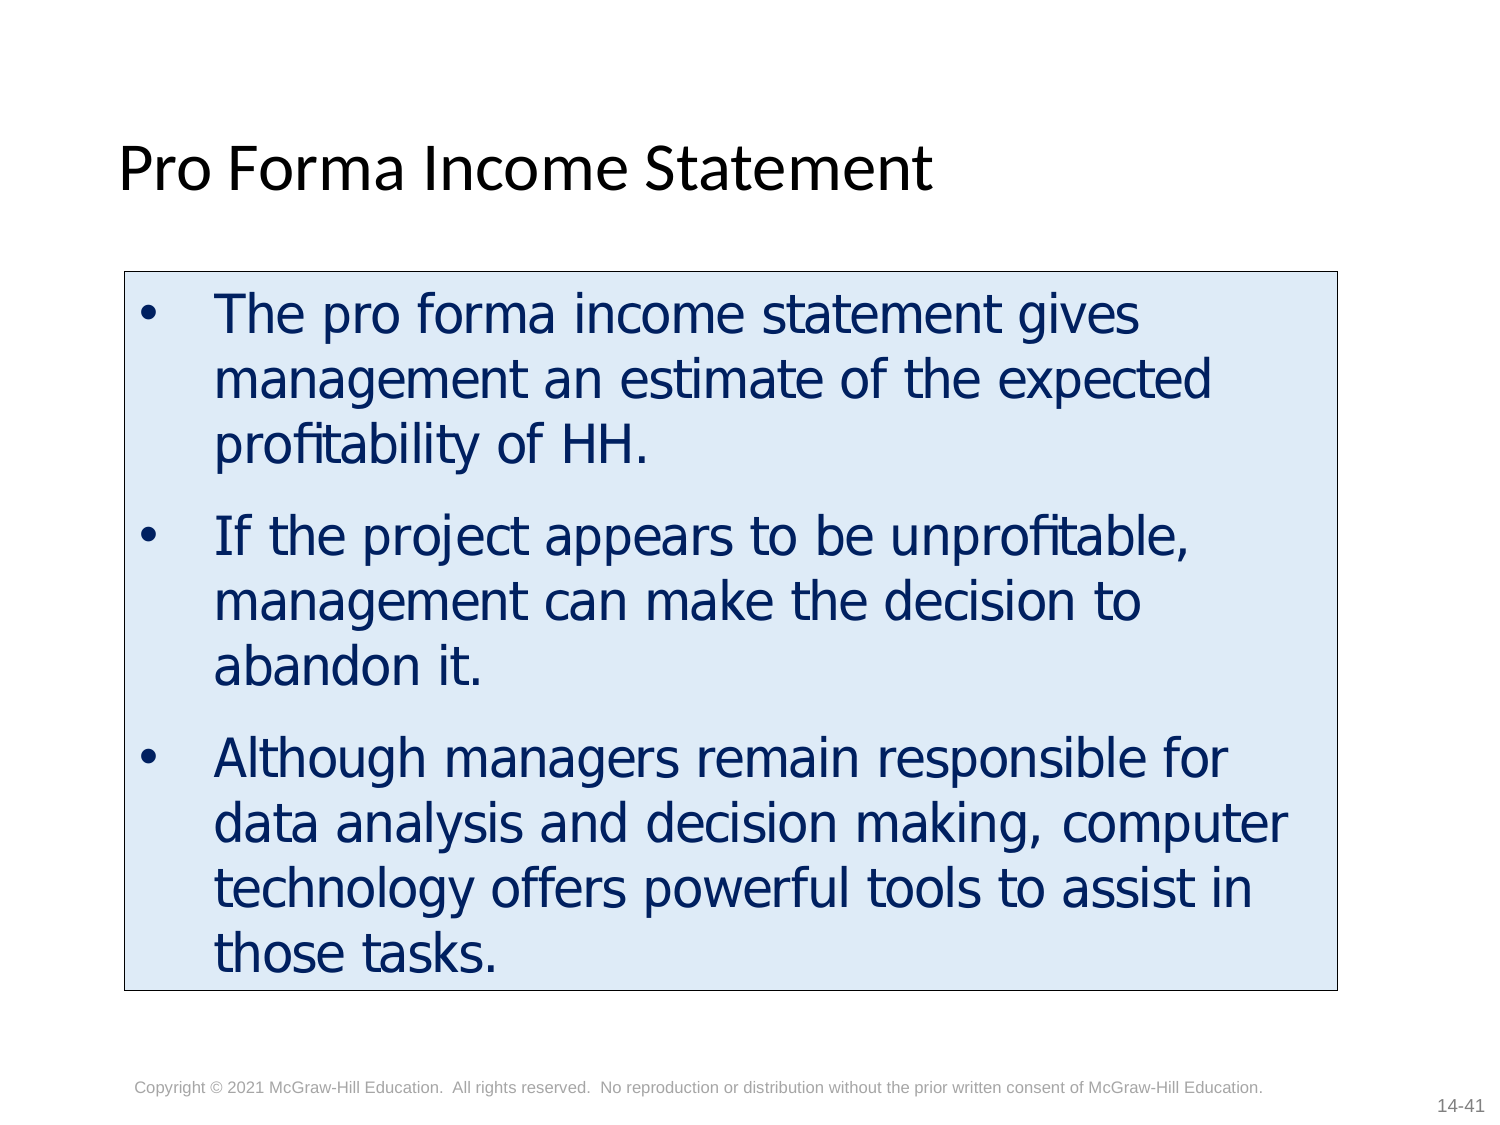

# Pro Forma Income Statement
The pro forma income statement gives management an estimate of the expected profitability of HH.
If the project appears to be unprofitable, management can make the decision to abandon it.
Although managers remain responsible for data analysis and decision making, computer technology offers powerful tools to assist in those tasks.